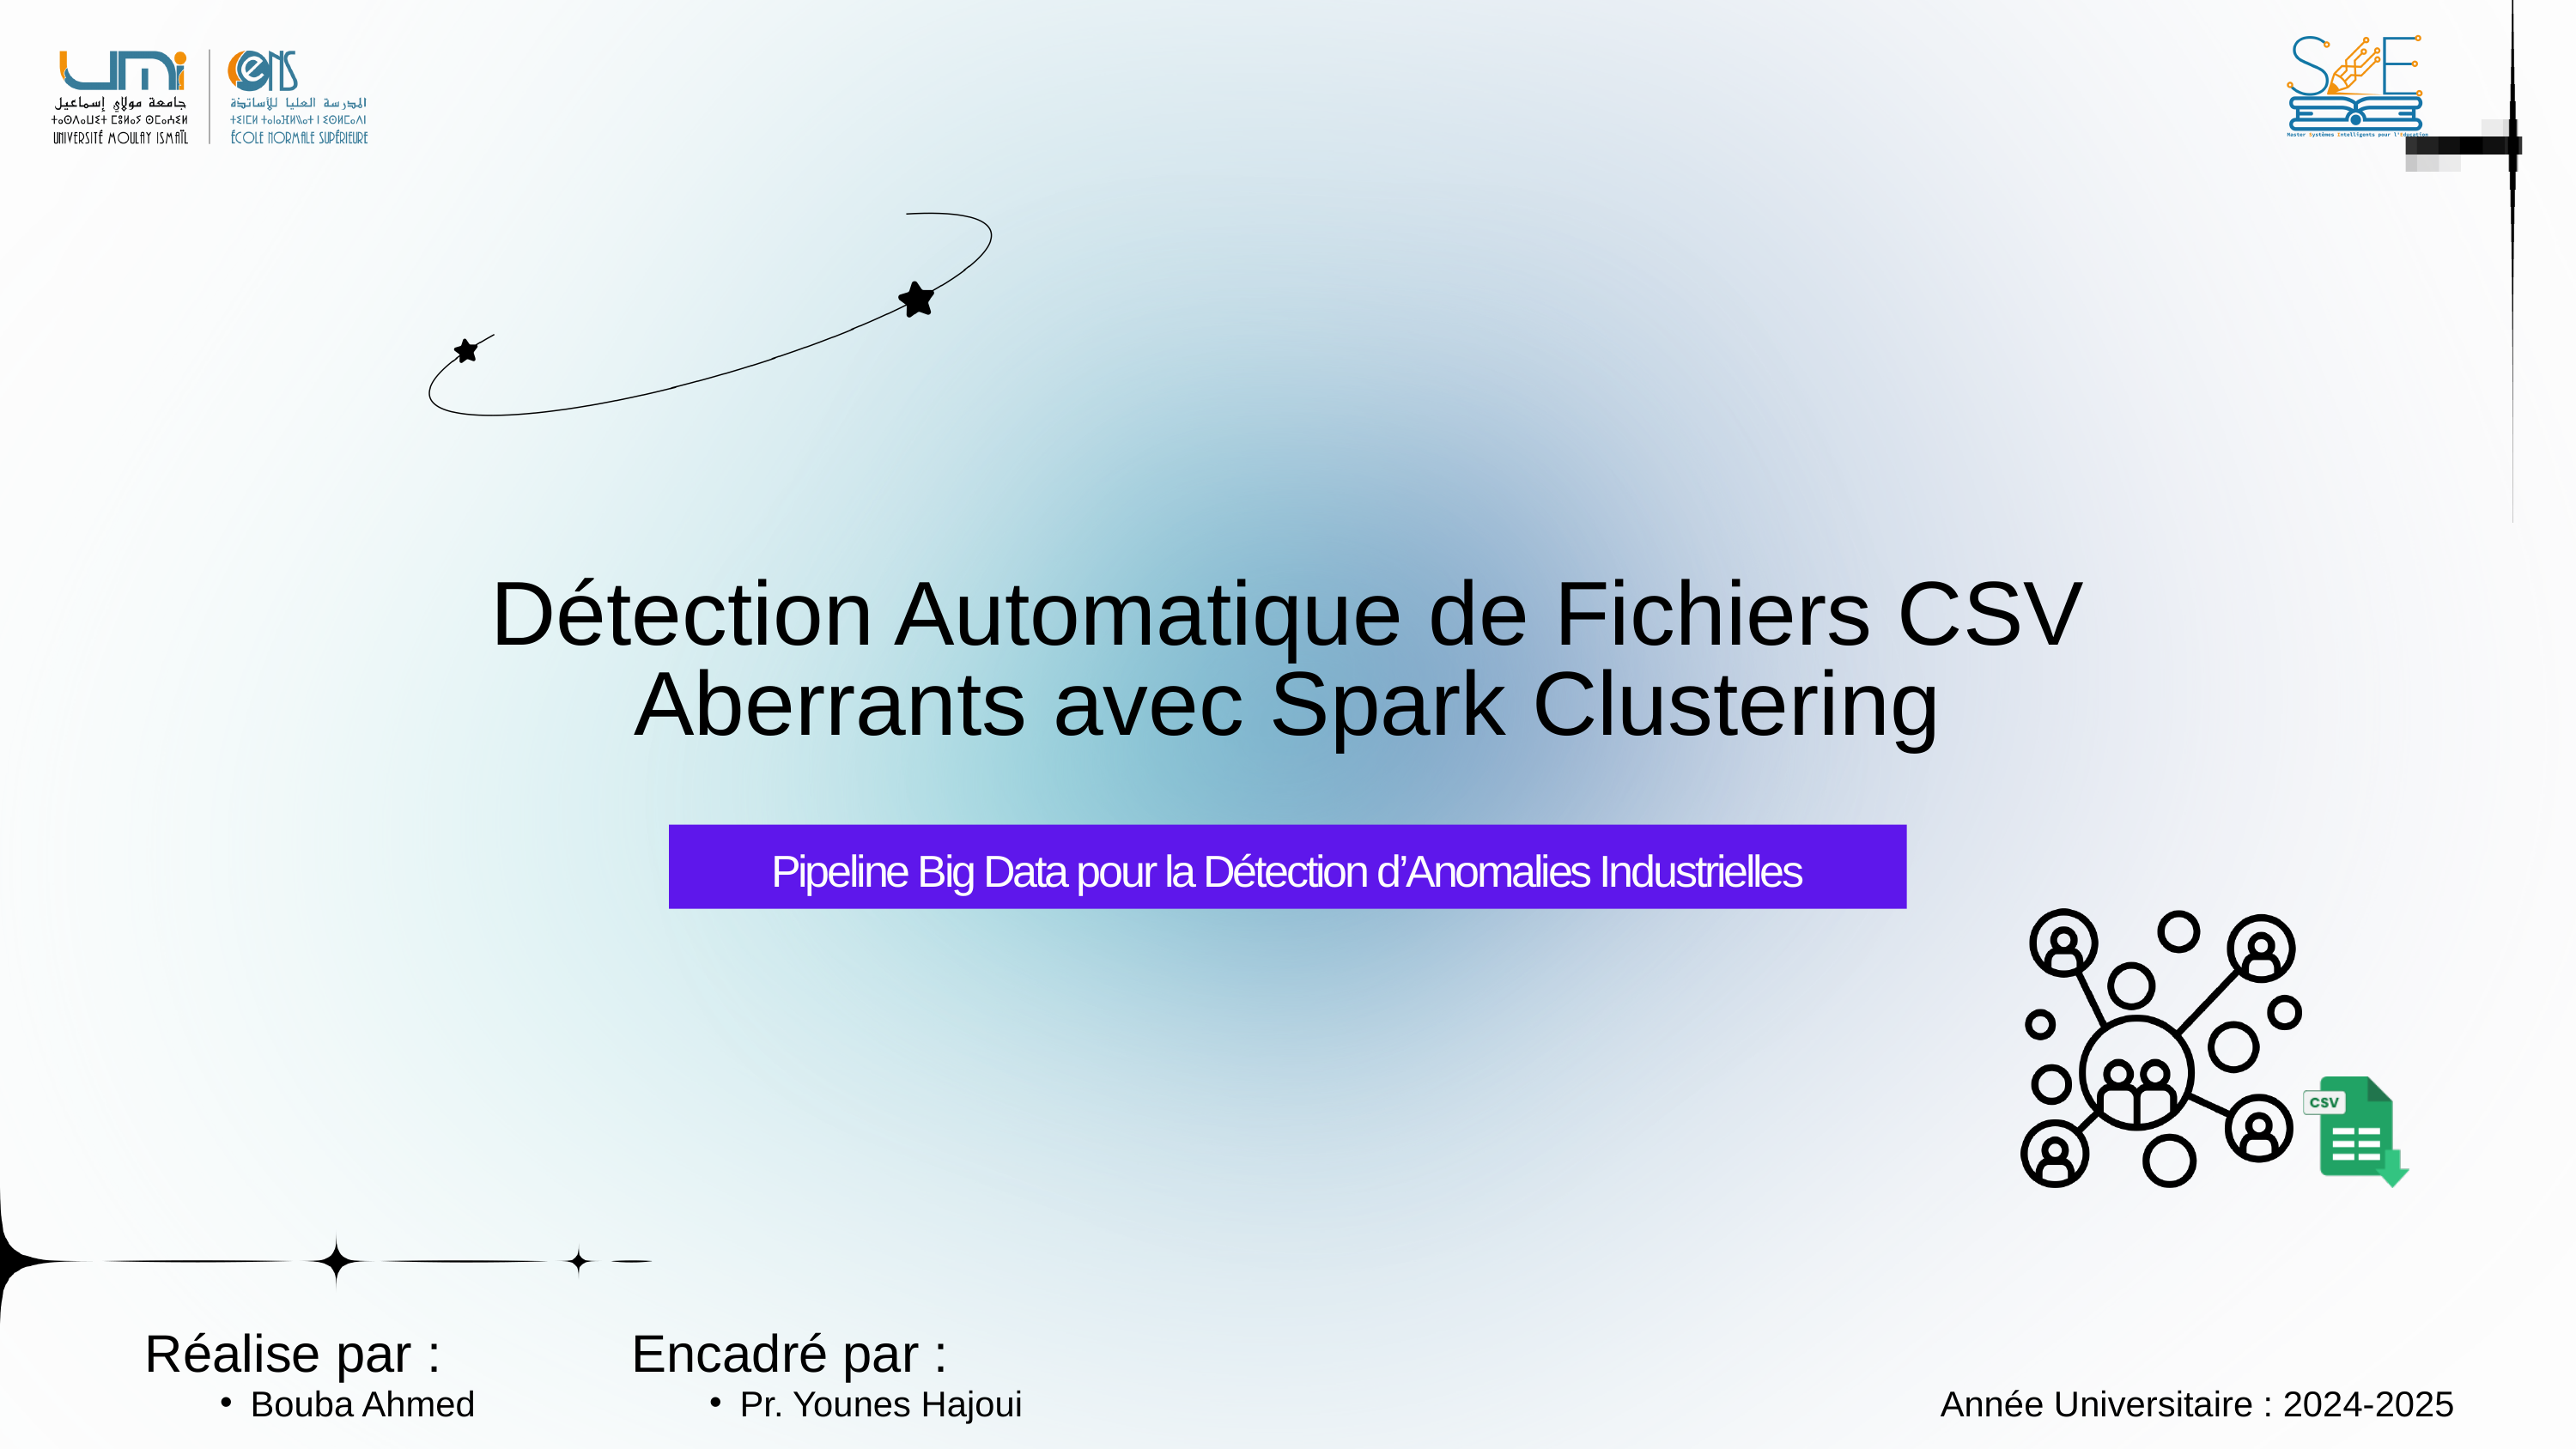

Détection Automatique de Fichiers CSV Aberrants avec Spark Clustering

Pipeline Big Data pour la Détection d’Anomalies Industrielles

Réalise par :
Encadré par :
Bouba Ahmed
Pr. Younes Hajoui
Année Universitaire : 2024-2025